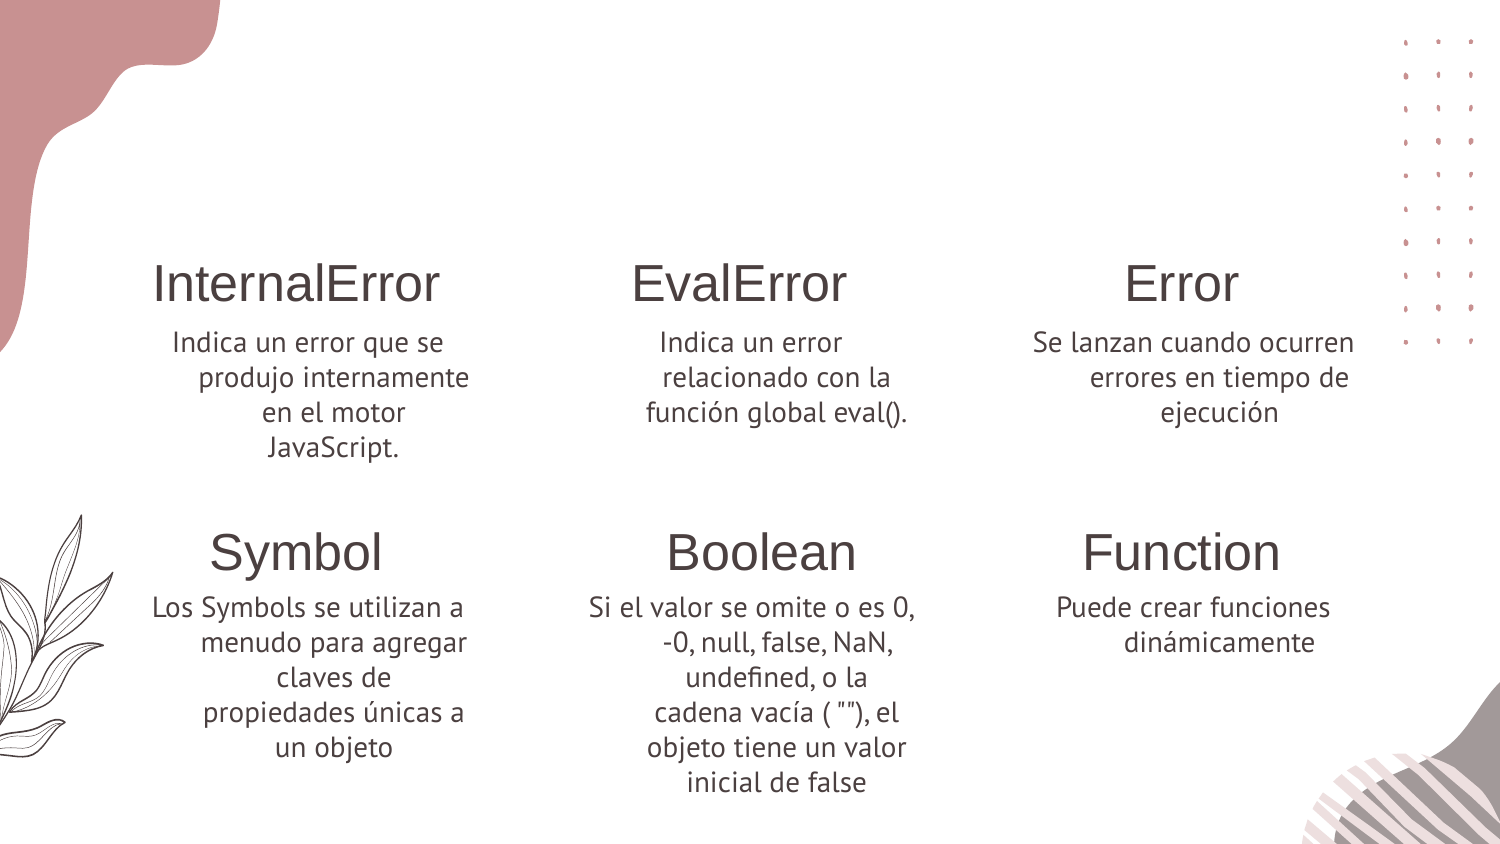

# InternalError
EvalError
Error
Indica un error que se produjo internamente en el motor JavaScript.
Indica un error relacionado con la función global eval().
Se lanzan cuando ocurren errores en tiempo de ejecución
Symbol
Boolean
Function
Los Symbols se utilizan a menudo para agregar claves de propiedades únicas a un objeto
Si el valor se omite o es 0, -0, null, false, NaN, undefined, o la cadena vacía ( ""), el objeto tiene un valor inicial de false
Puede crear funciones dinámicamente